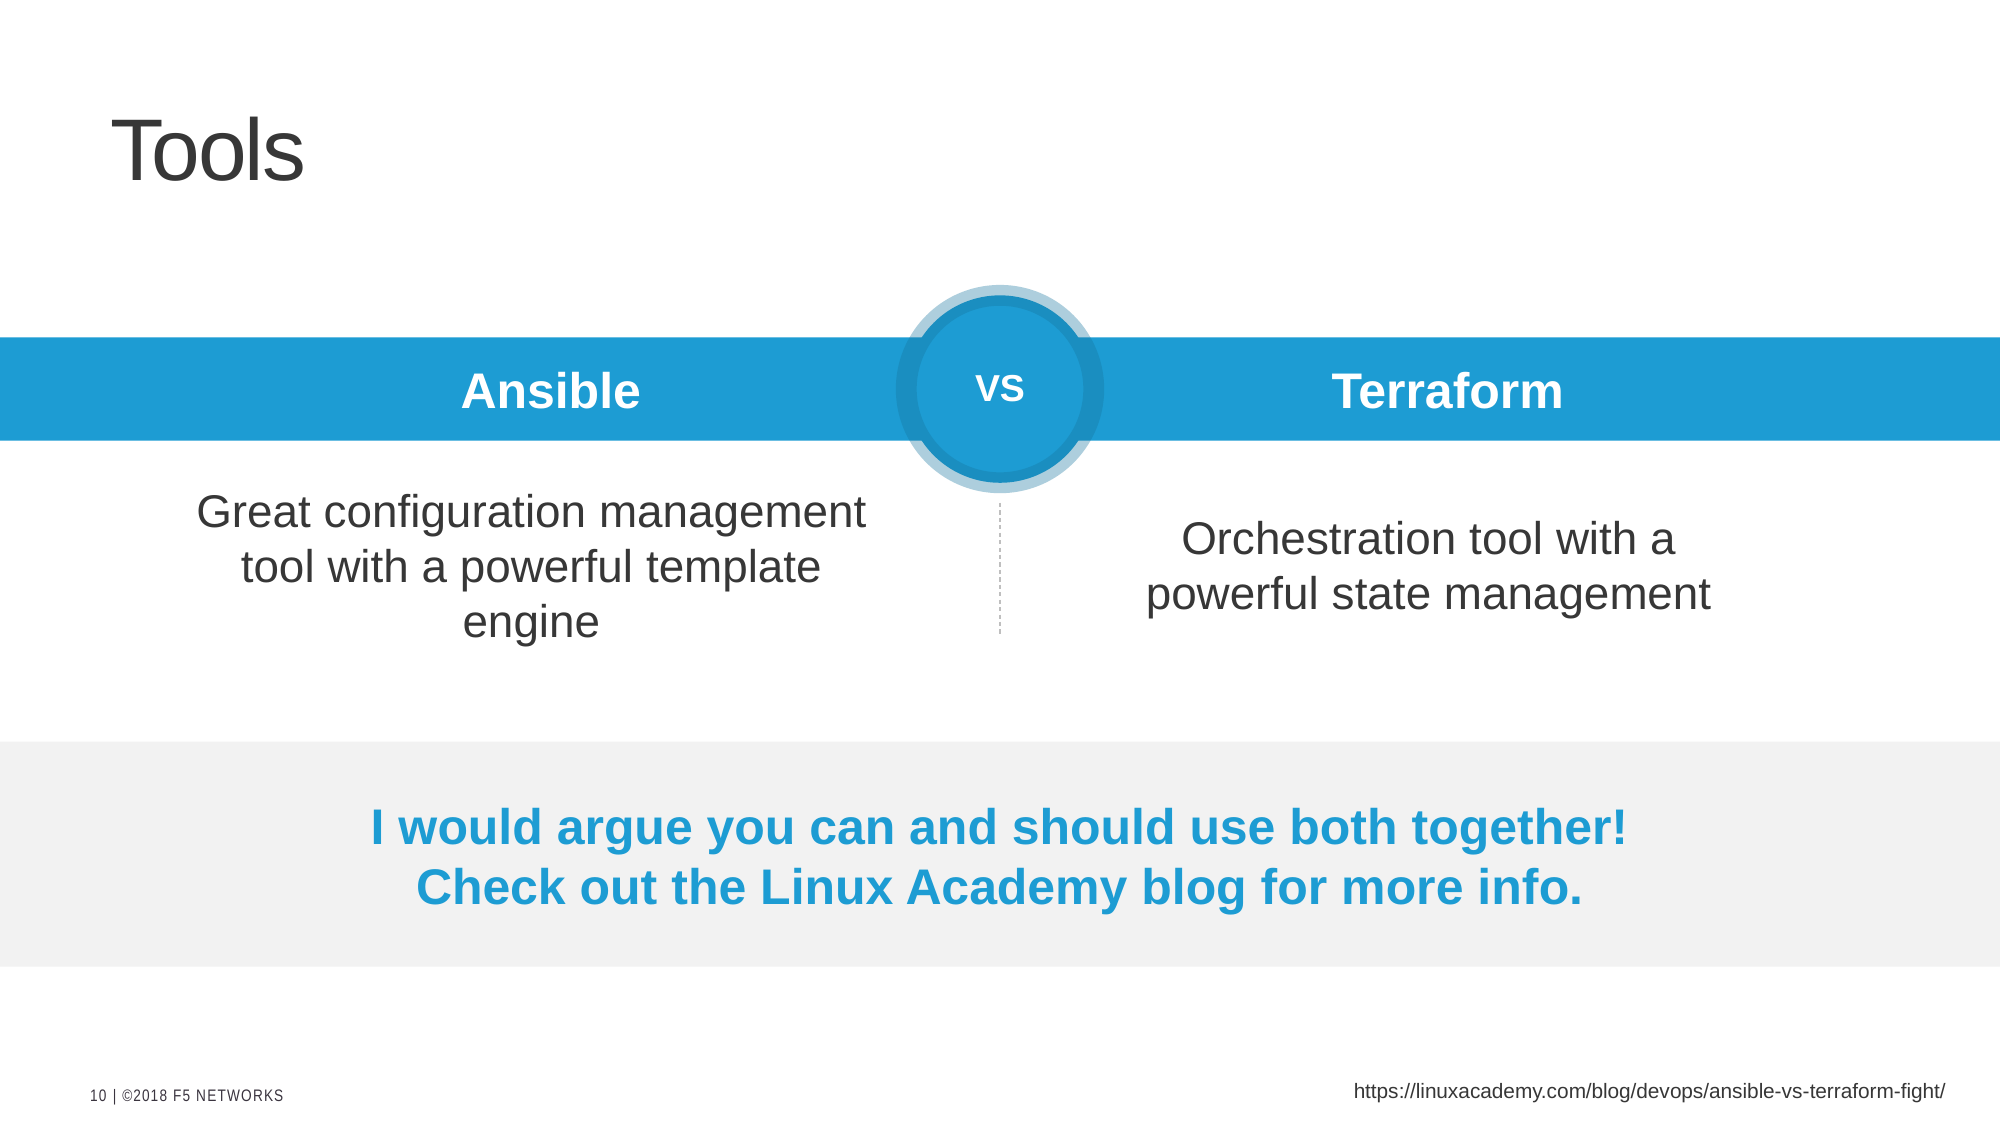

# Tools

VS

Ansible
Terraform
Great configuration management tool with a powerful template engine
Orchestration tool with a powerful state management
I would argue you can and should use both together!
Check out the Linux Academy blog for more info.
https://linuxacademy.com/blog/devops/ansible-vs-terraform-fight/